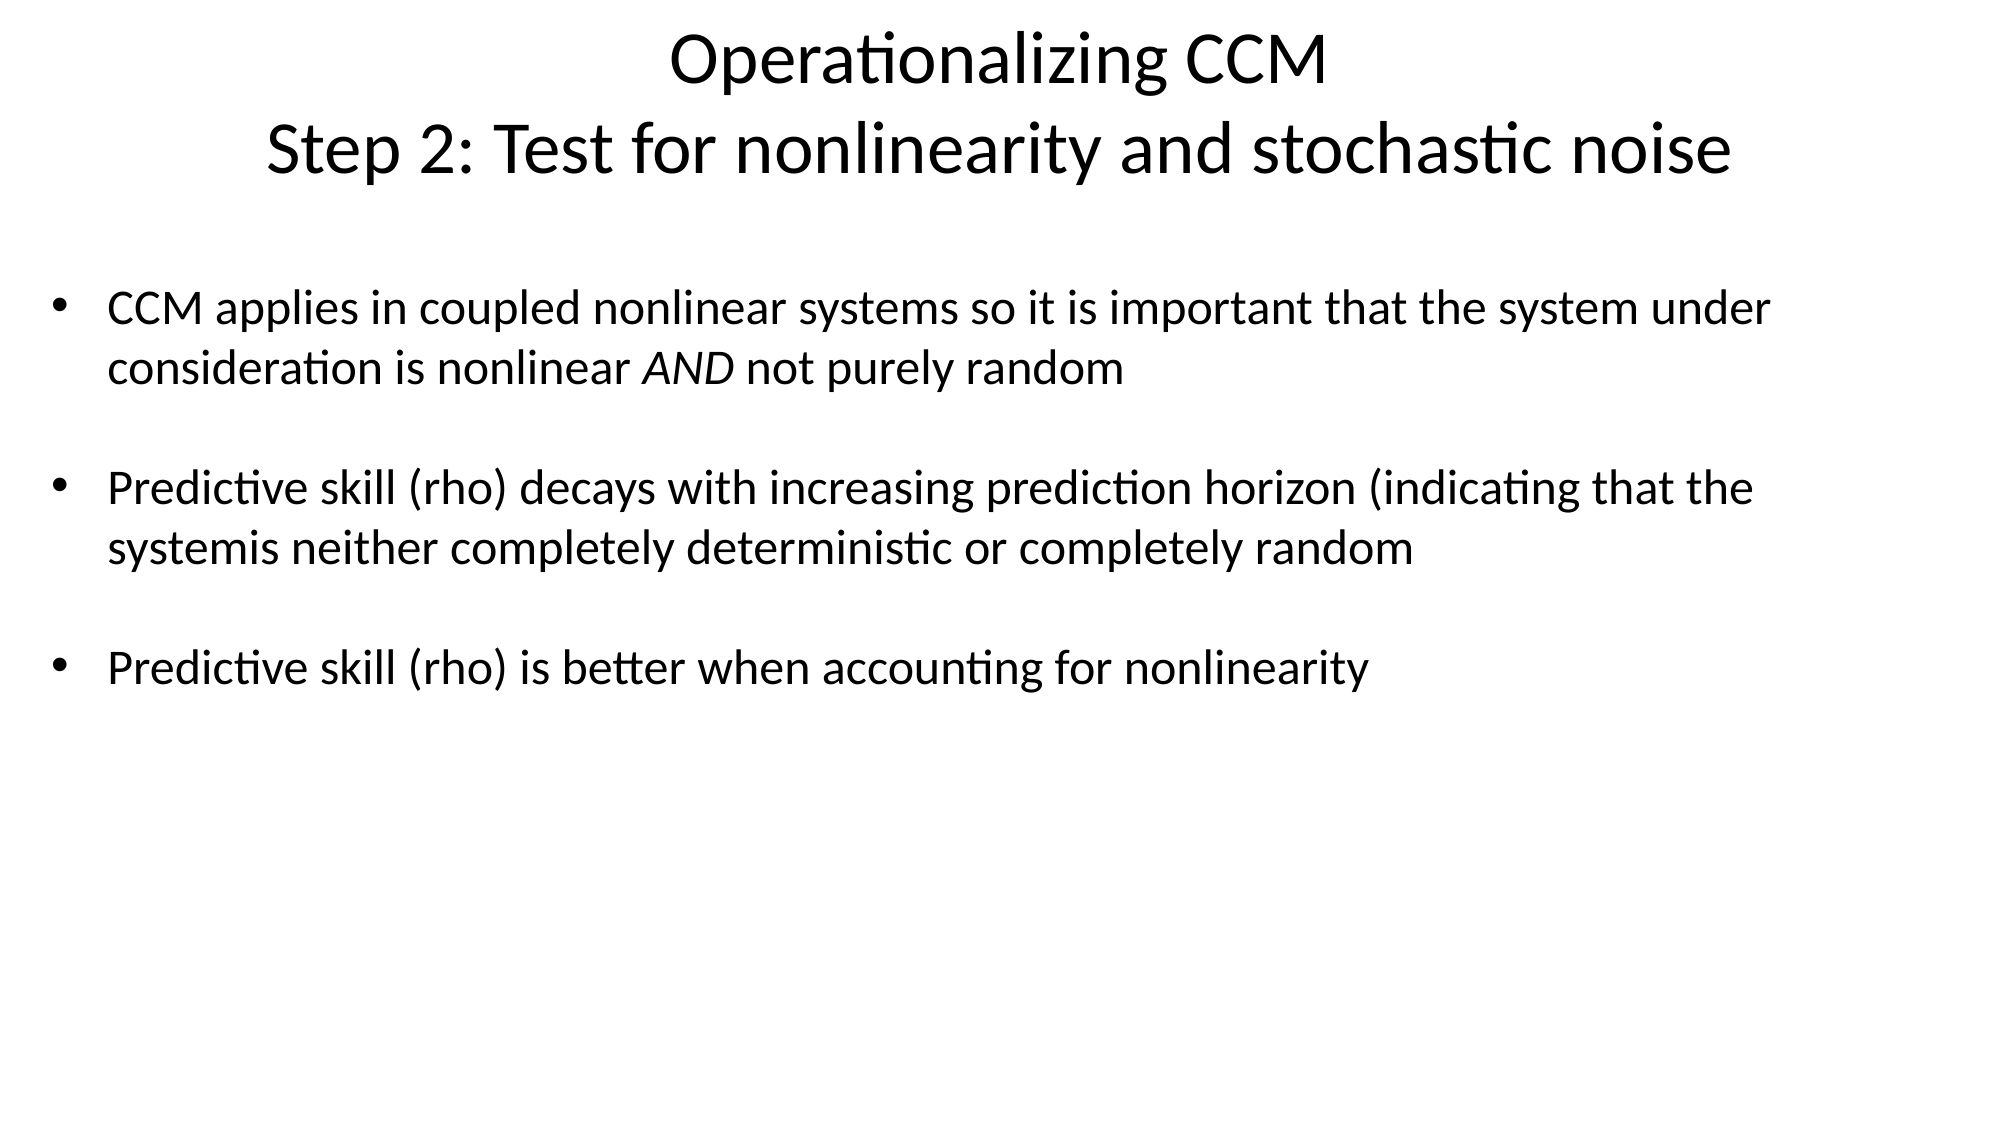

Operationalizing CCM
Step 2: Test for nonlinearity and stochastic noise
CCM applies in coupled nonlinear systems so it is important that the system under consideration is nonlinear AND not purely random

Predictive skill (rho) decays with increasing prediction horizon (indicating that the systemis neither completely deterministic or completely random

Predictive skill (rho) is better when accounting for nonlinearity